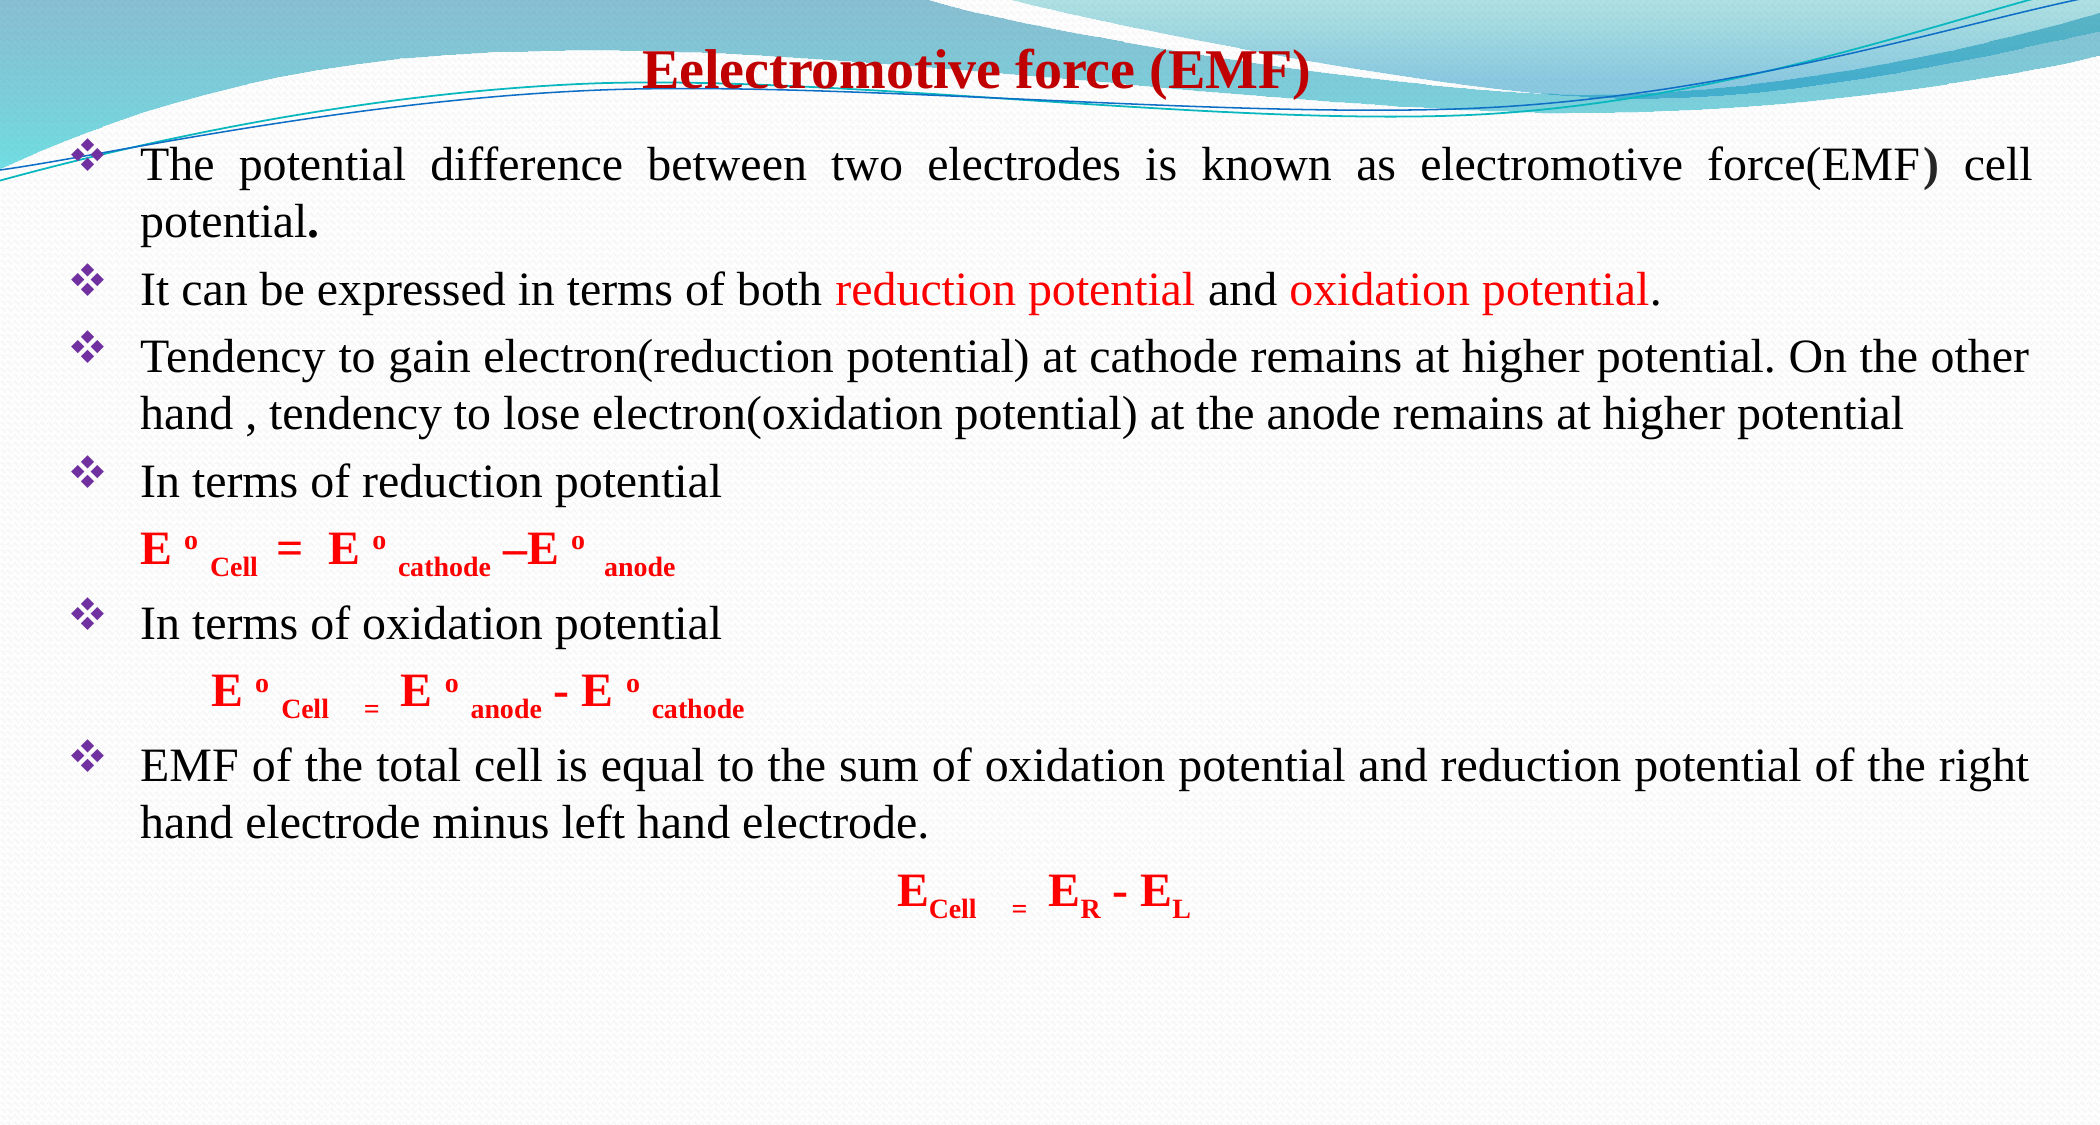

# Eelectromotive force (EMF)
The potential difference between two electrodes is known as electromotive force(EMF) cell potential.
It can be expressed in terms of both reduction potential and oxidation potential.
Tendency to gain electron(reduction potential) at cathode remains at higher potential. On the other hand , tendency to lose electron(oxidation potential) at the anode remains at higher potential
In terms of reduction potential
 					E o Cell  =  E o cathode –E o  anode
In terms of oxidation potential
				E o Cell     =   E o anode - E o cathode
EMF of the total cell is equal to the sum of oxidation potential and reduction potential of the right hand electrode minus left hand electrode.
ECell     =   ER - EL